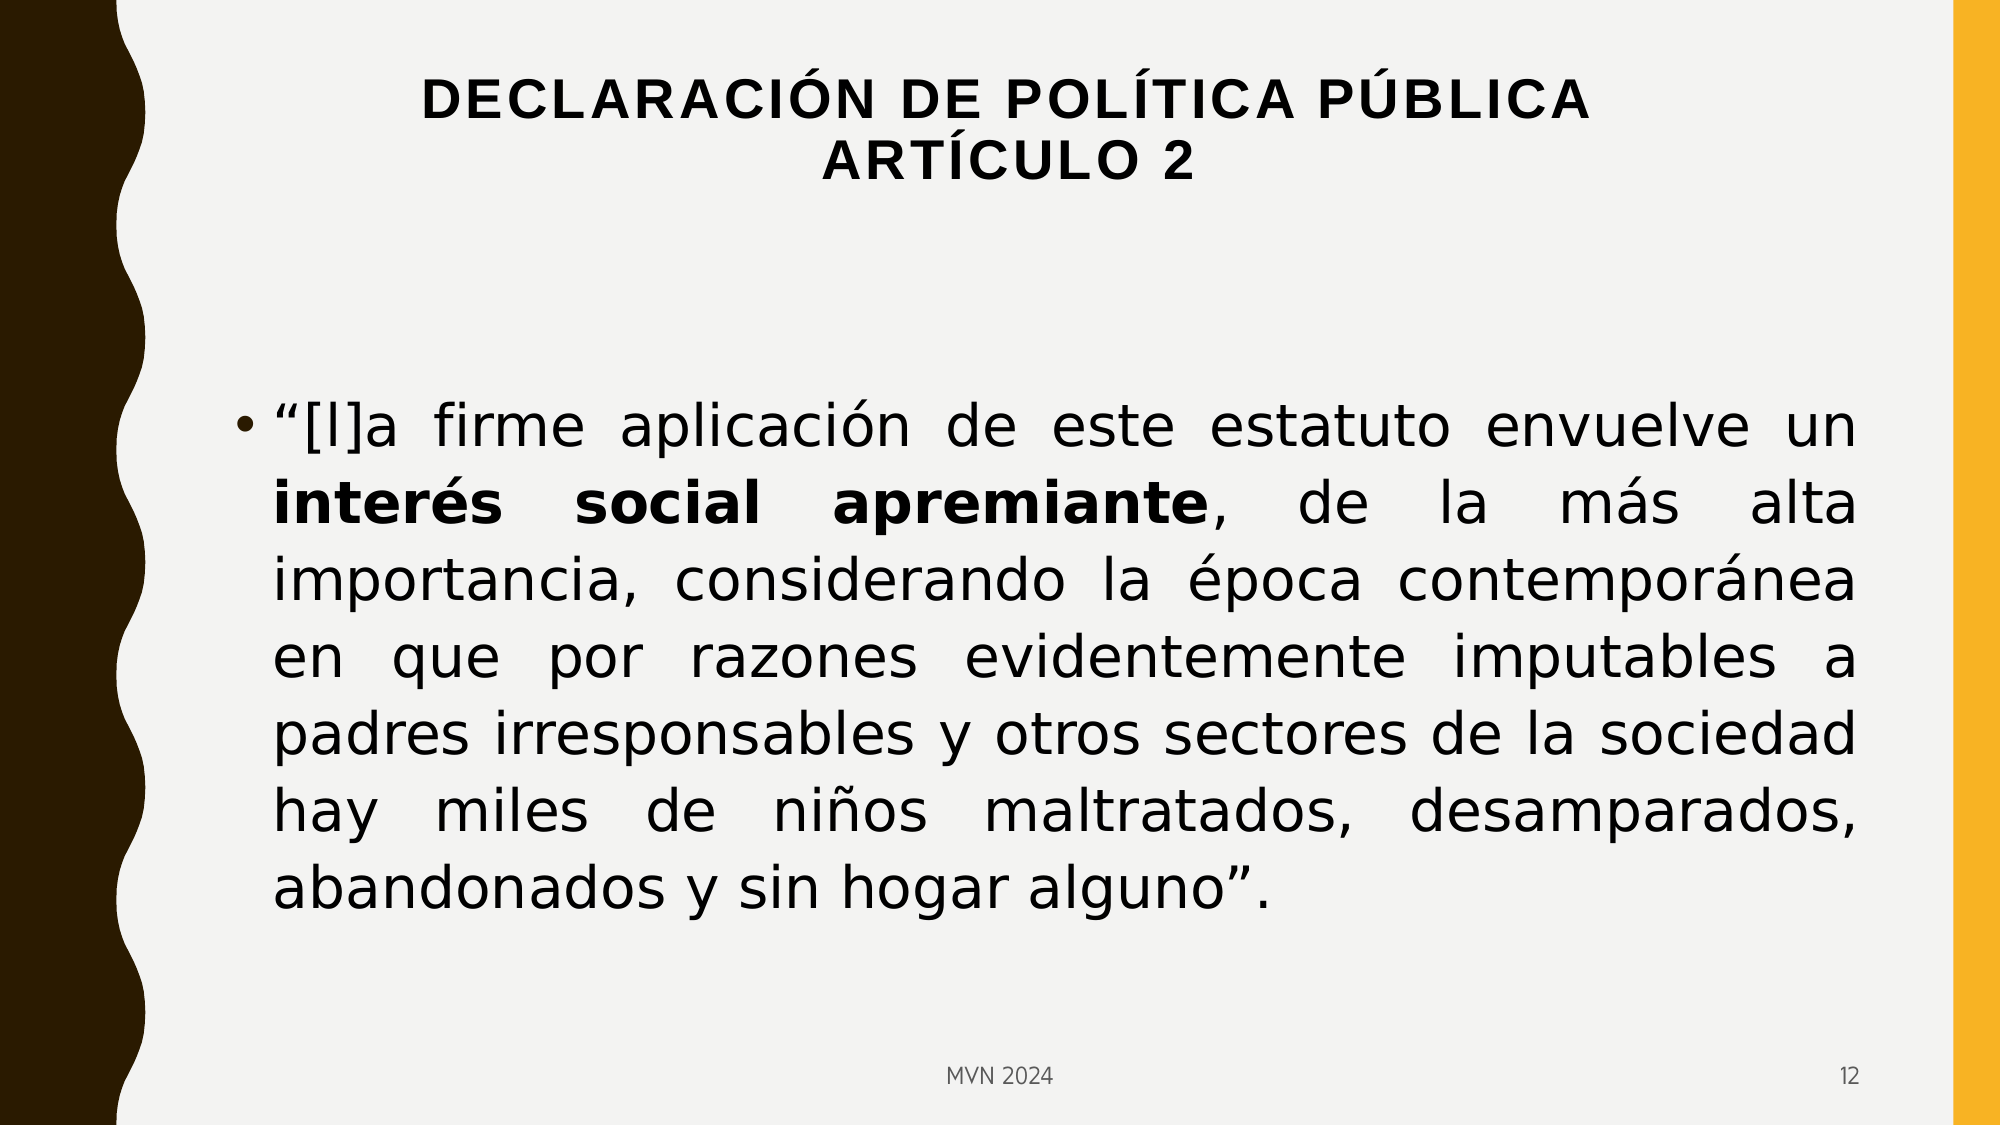

# Declaración de Política Pública Artículo 2
“[l]a firme aplicación de este estatuto envuelve un interés social apremiante, de la más alta importancia, considerando la época contemporánea en que por razones evidentemente imputables a padres irresponsables y otros sectores de la sociedad hay miles de niños maltratados, desamparados, abandonados y sin hogar alguno”.

MVN 2024
12